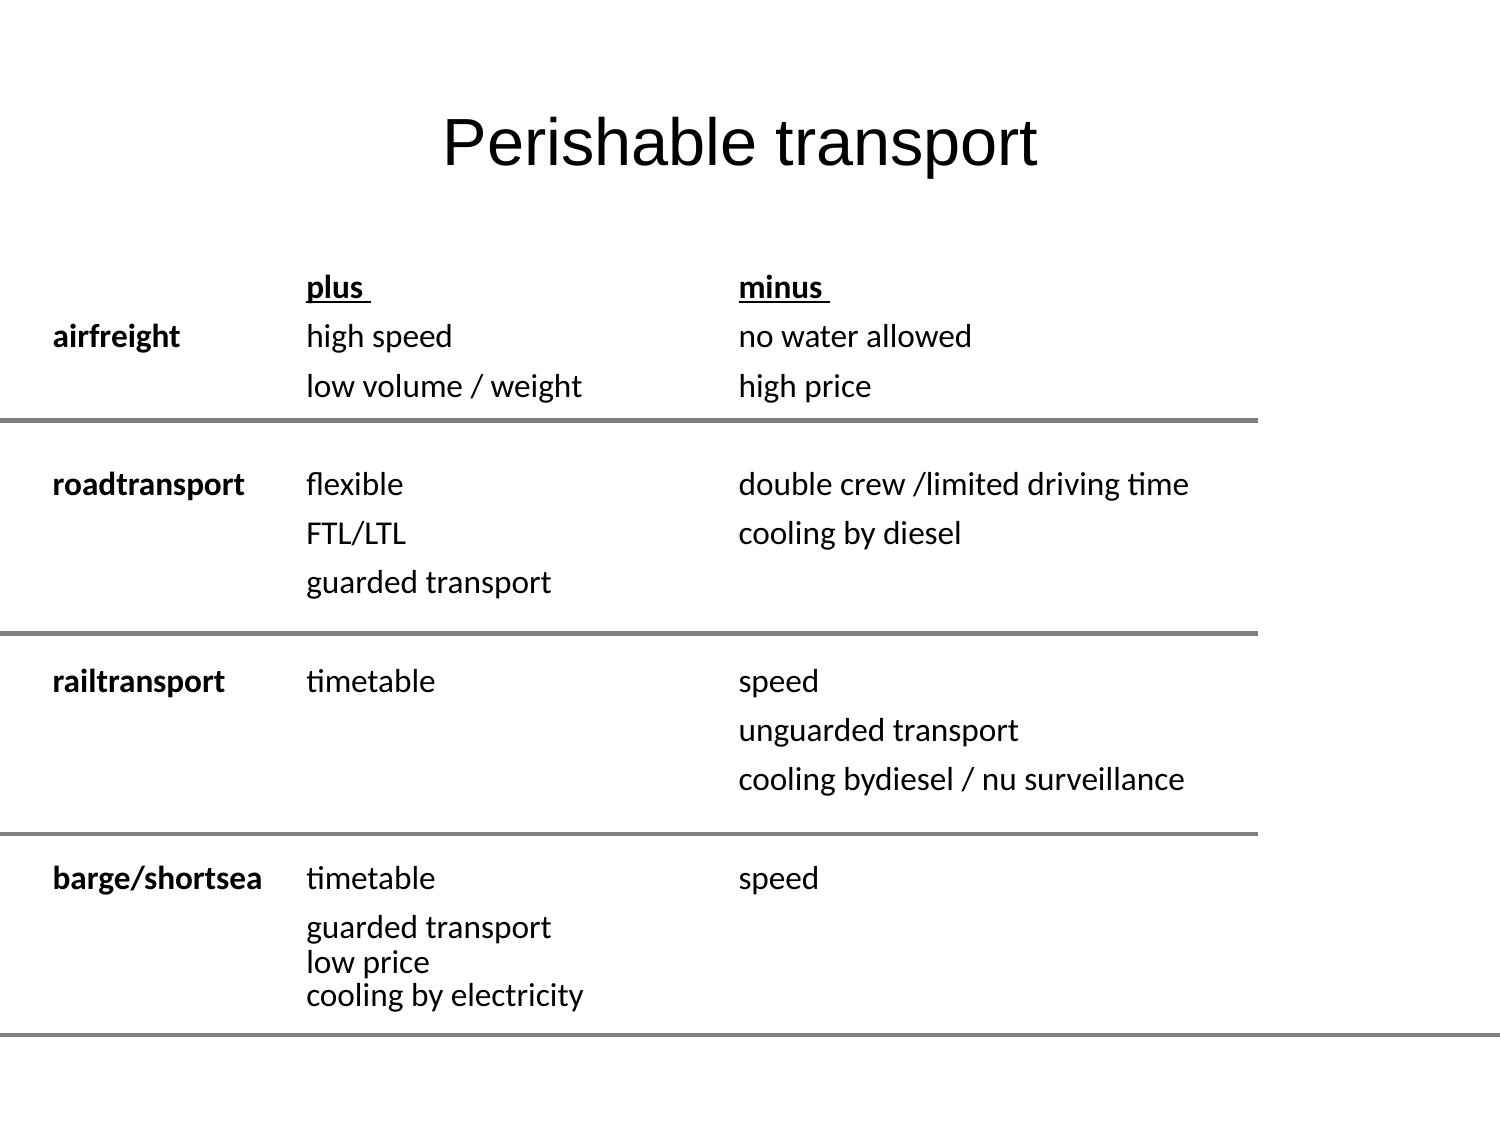

# Perishable transport
|  | plus | minus |
| --- | --- | --- |
| airfreight | high speed | no water allowed |
|  | low volume / weight | high price |
|  |  |  |
| roadtransport | flexible | double crew /limited driving time |
|  | FTL/LTL | cooling by diesel |
|  | guarded transport |  |
|  |  |  |
| railtransport | timetable | speed |
|  |  | unguarded transport |
|  |  | cooling bydiesel / nu surveillance |
|  |  |  |
| barge/shortsea | timetable | speed |
|  | guarded transport |  |
|  | low price cooling by electricity |  |